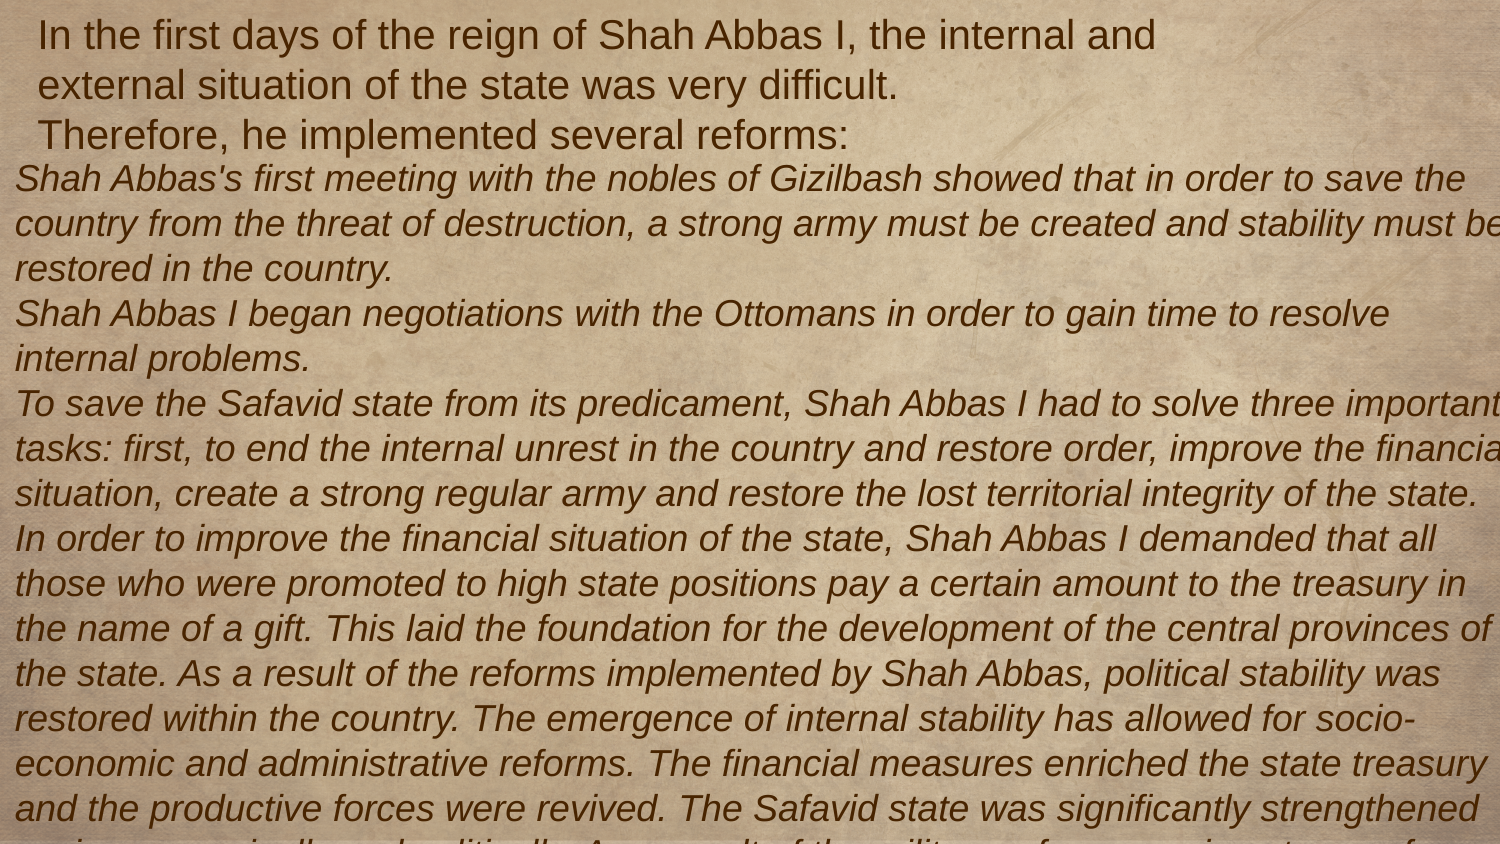

In the first days of the reign of Shah Abbas I, the internal and external situation of the state was very difficult.
Therefore, he implemented several reforms:

Shah Abbas's first meeting with the nobles of Gizilbash showed that in order to save the country from the threat of destruction, a strong army must be created and stability must be restored in the country.
Shah Abbas I began negotiations with the Ottomans in order to gain time to resolve internal problems.
To save the Safavid state from its predicament, Shah Abbas I had to solve three important tasks: first, to end the internal unrest in the country and restore order, improve the financial situation, create a strong regular army and restore the lost territorial integrity of the state.
In order to improve the financial situation of the state, Shah Abbas I demanded that all those who were promoted to high state positions pay a certain amount to the treasury in the name of a gift. This laid the foundation for the development of the central provinces of the state. As a result of the reforms implemented by Shah Abbas, political stability was restored within the country. The emergence of internal stability has allowed for socio-economic and administrative reforms. The financial measures enriched the state treasury and the productive forces were revived. The Safavid state was significantly strengthened socio-economically and politically. As a result of the military reforms, various types of troops were formed, consisting of Redheads, slaves, riflemen and artillery. The resistance of the nomadic nobles was broken. Kizilbash cavalry detachments consisting of Azerbaijani Turks were restored. As a result, a 116,000-strong regular army equipped with firearms was created.